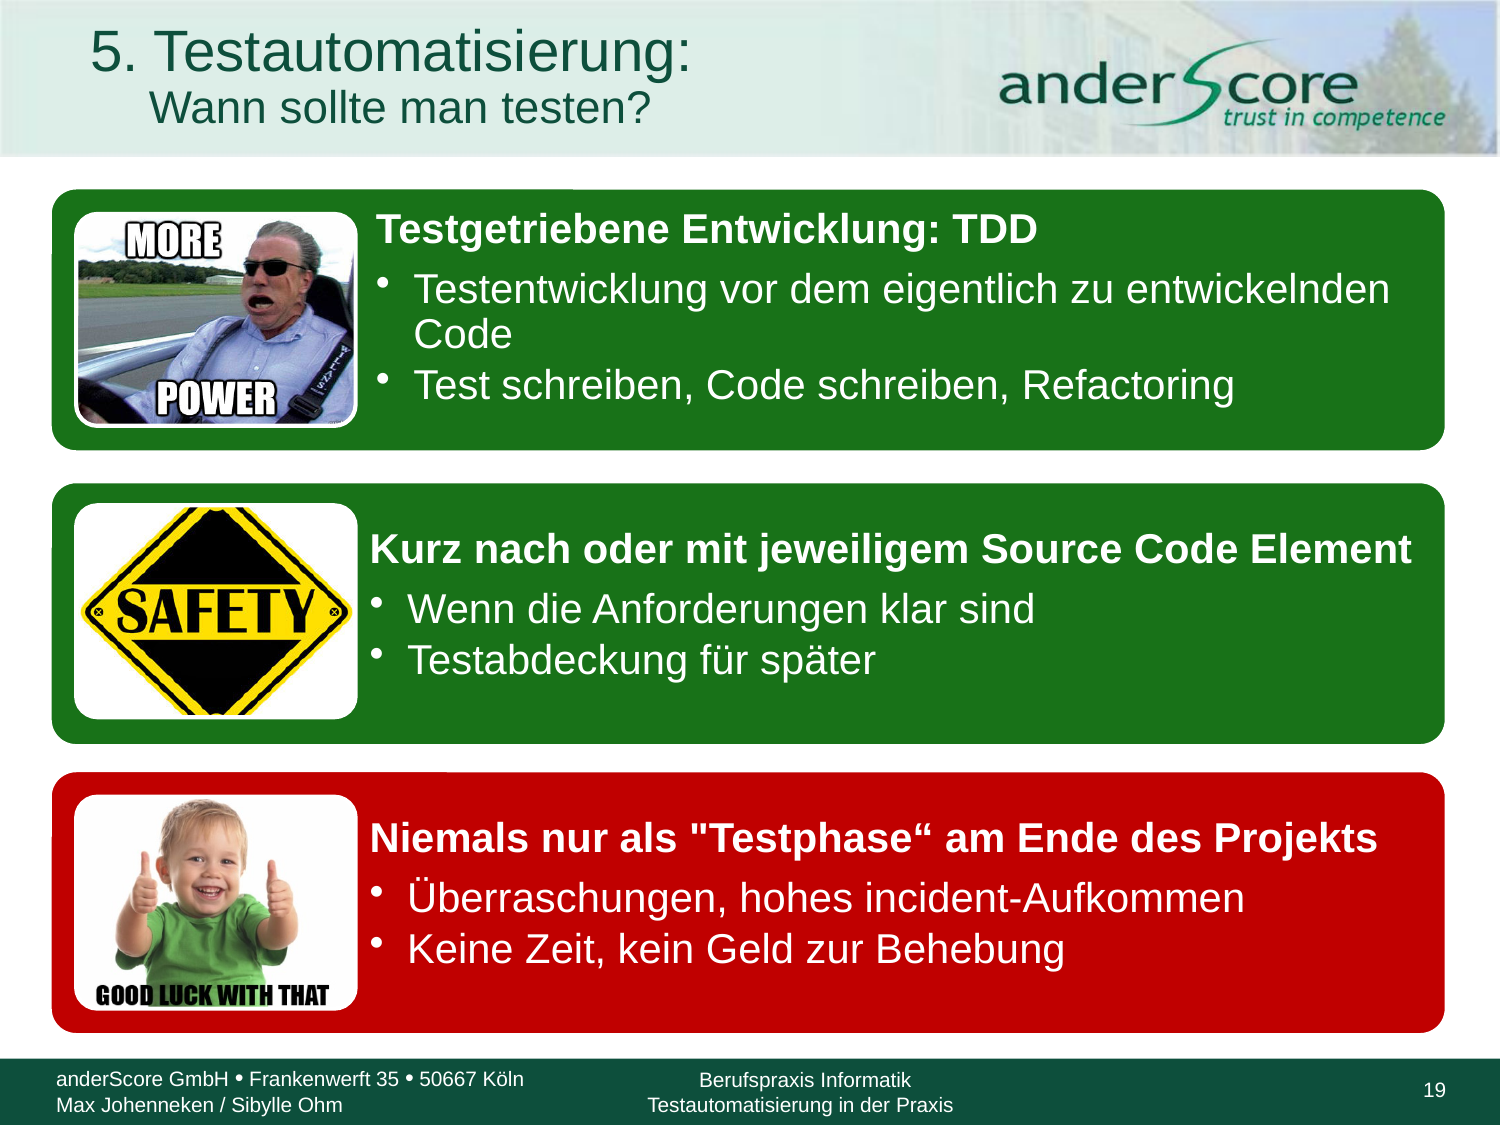

# 5. Testautomatisierung: Wann sollte man testen?
Testgetriebene Entwicklung: TDD
Testentwicklung vor dem eigentlich zu entwickelnden Code
Test schreiben, Code schreiben, Refactoring

Kurz nach oder mit jeweiligem Source Code Element
Wenn die Anforderungen klar sind
Testabdeckung für später

Niemals nur als "Testphase“ am Ende des Projekts
Überraschungen, hohes incident-Aufkommen
Keine Zeit, kein Geld zur Behebung